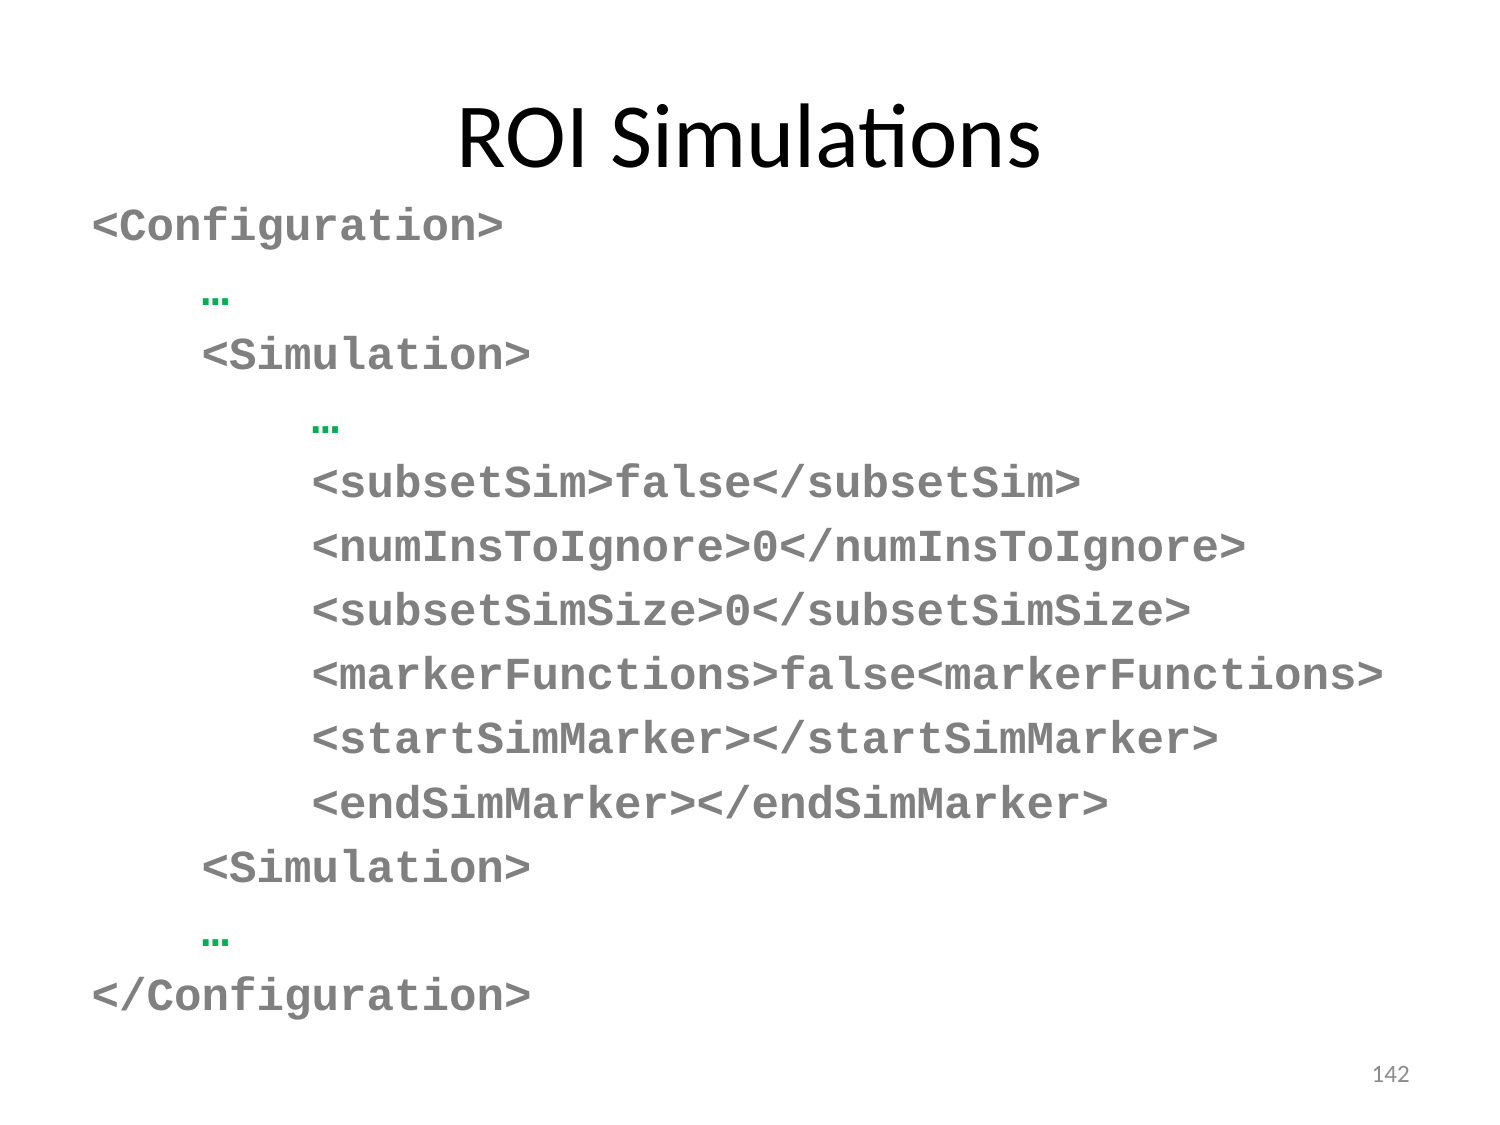

# ROI Simulations
<Configuration>
    …
    <Simulation>
        …
        <subsetSim>false</subsetSim>
        <numInsToIgnore>0</numInsToIgnore>
        <subsetSimSize>0</subsetSimSize>
        <markerFunctions>false<markerFunctions>
        <startSimMarker></startSimMarker>
        <endSimMarker></endSimMarker>
    <Simulation>
    …
</Configuration>
142